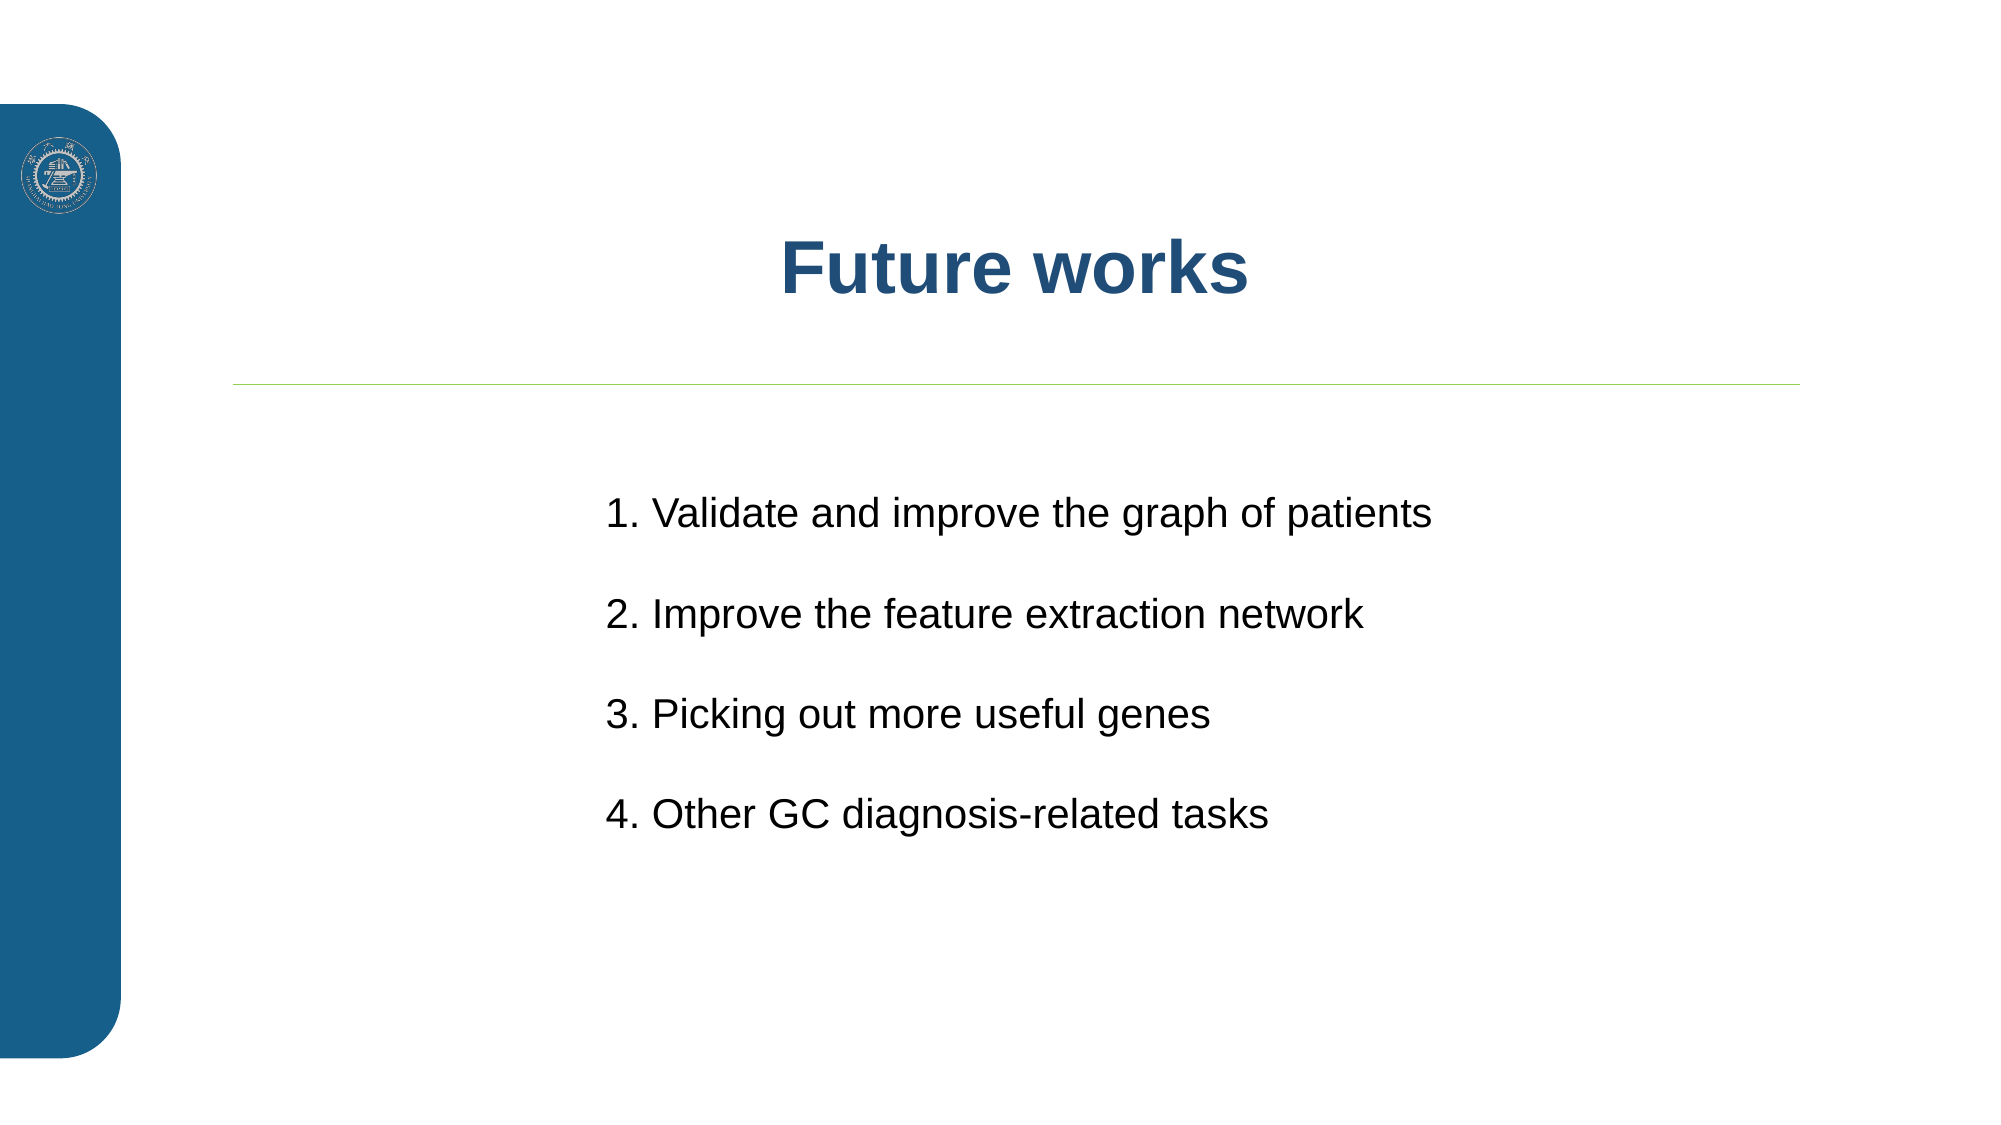

Future works
1. Validate and improve the graph of patients

2. Improve the feature extraction network

3. Picking out more useful genes

4. Other GC diagnosis-related tasks